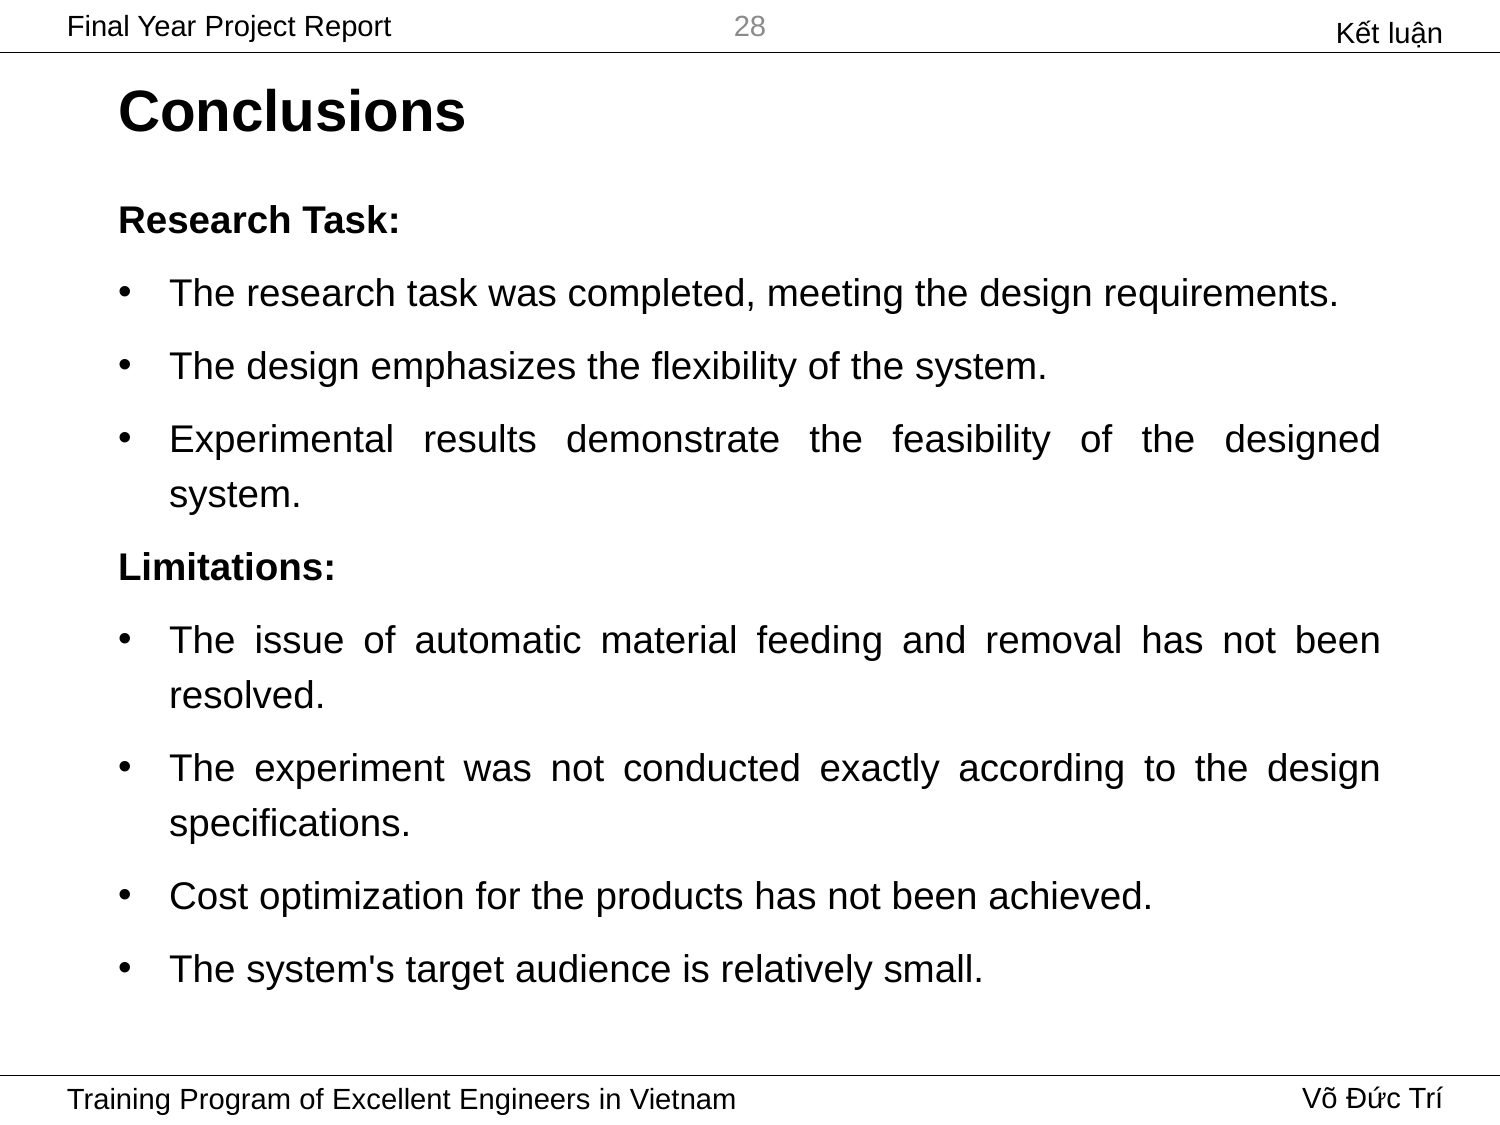

Kết luận
28
# Conclusions
Research Task:
The research task was completed, meeting the design requirements.
The design emphasizes the flexibility of the system.
Experimental results demonstrate the feasibility of the designed system.
Limitations:
The issue of automatic material feeding and removal has not been resolved.
The experiment was not conducted exactly according to the design specifications.
Cost optimization for the products has not been achieved.
The system's target audience is relatively small.